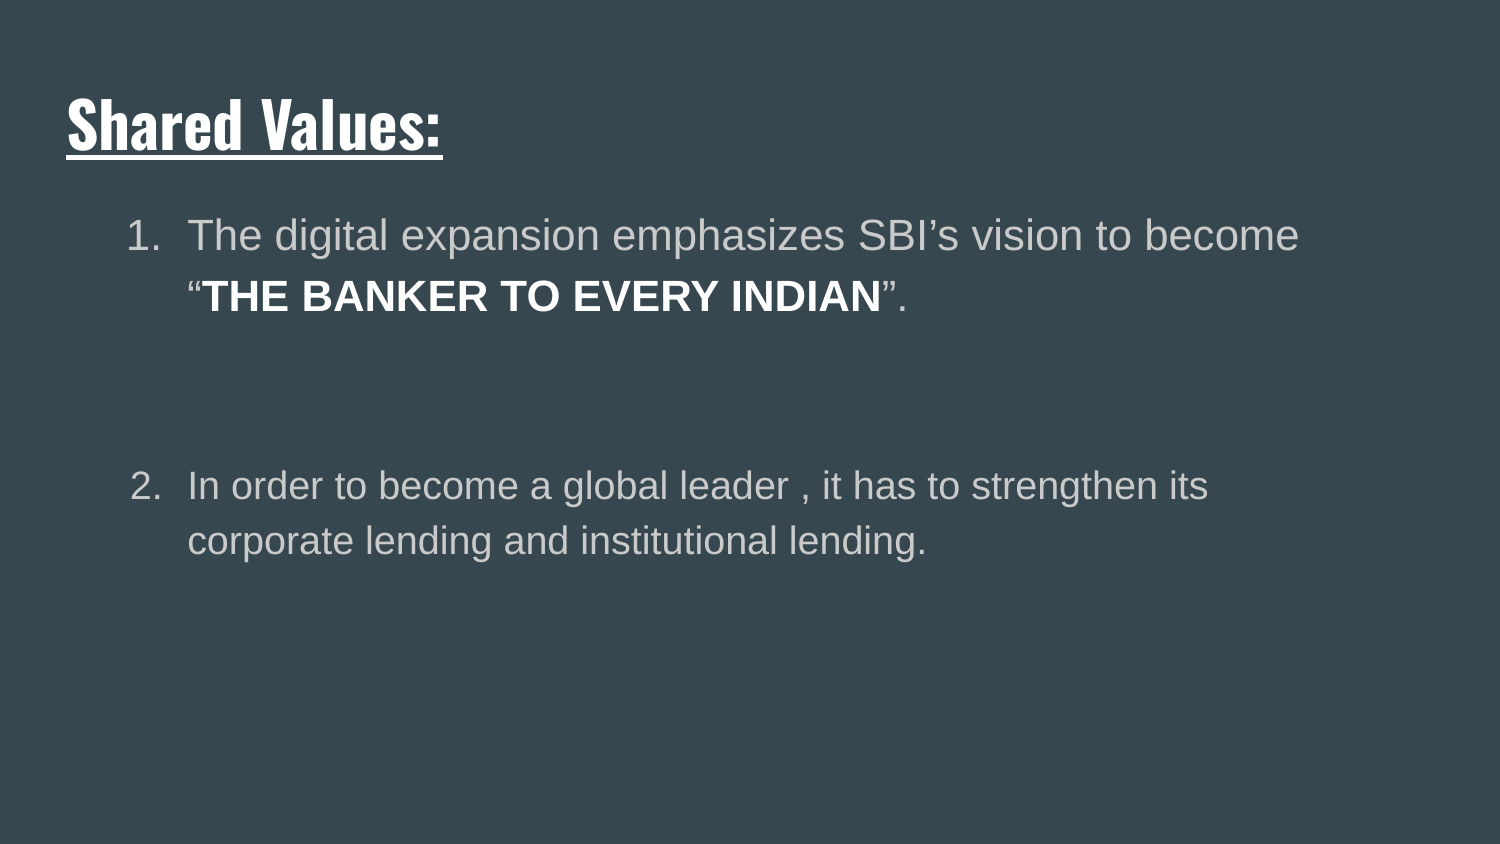

# Shared Values:
The digital expansion emphasizes SBI’s vision to become “THE BANKER TO EVERY INDIAN”.

In order to become a global leader , it has to strengthen its corporate lending and institutional lending.